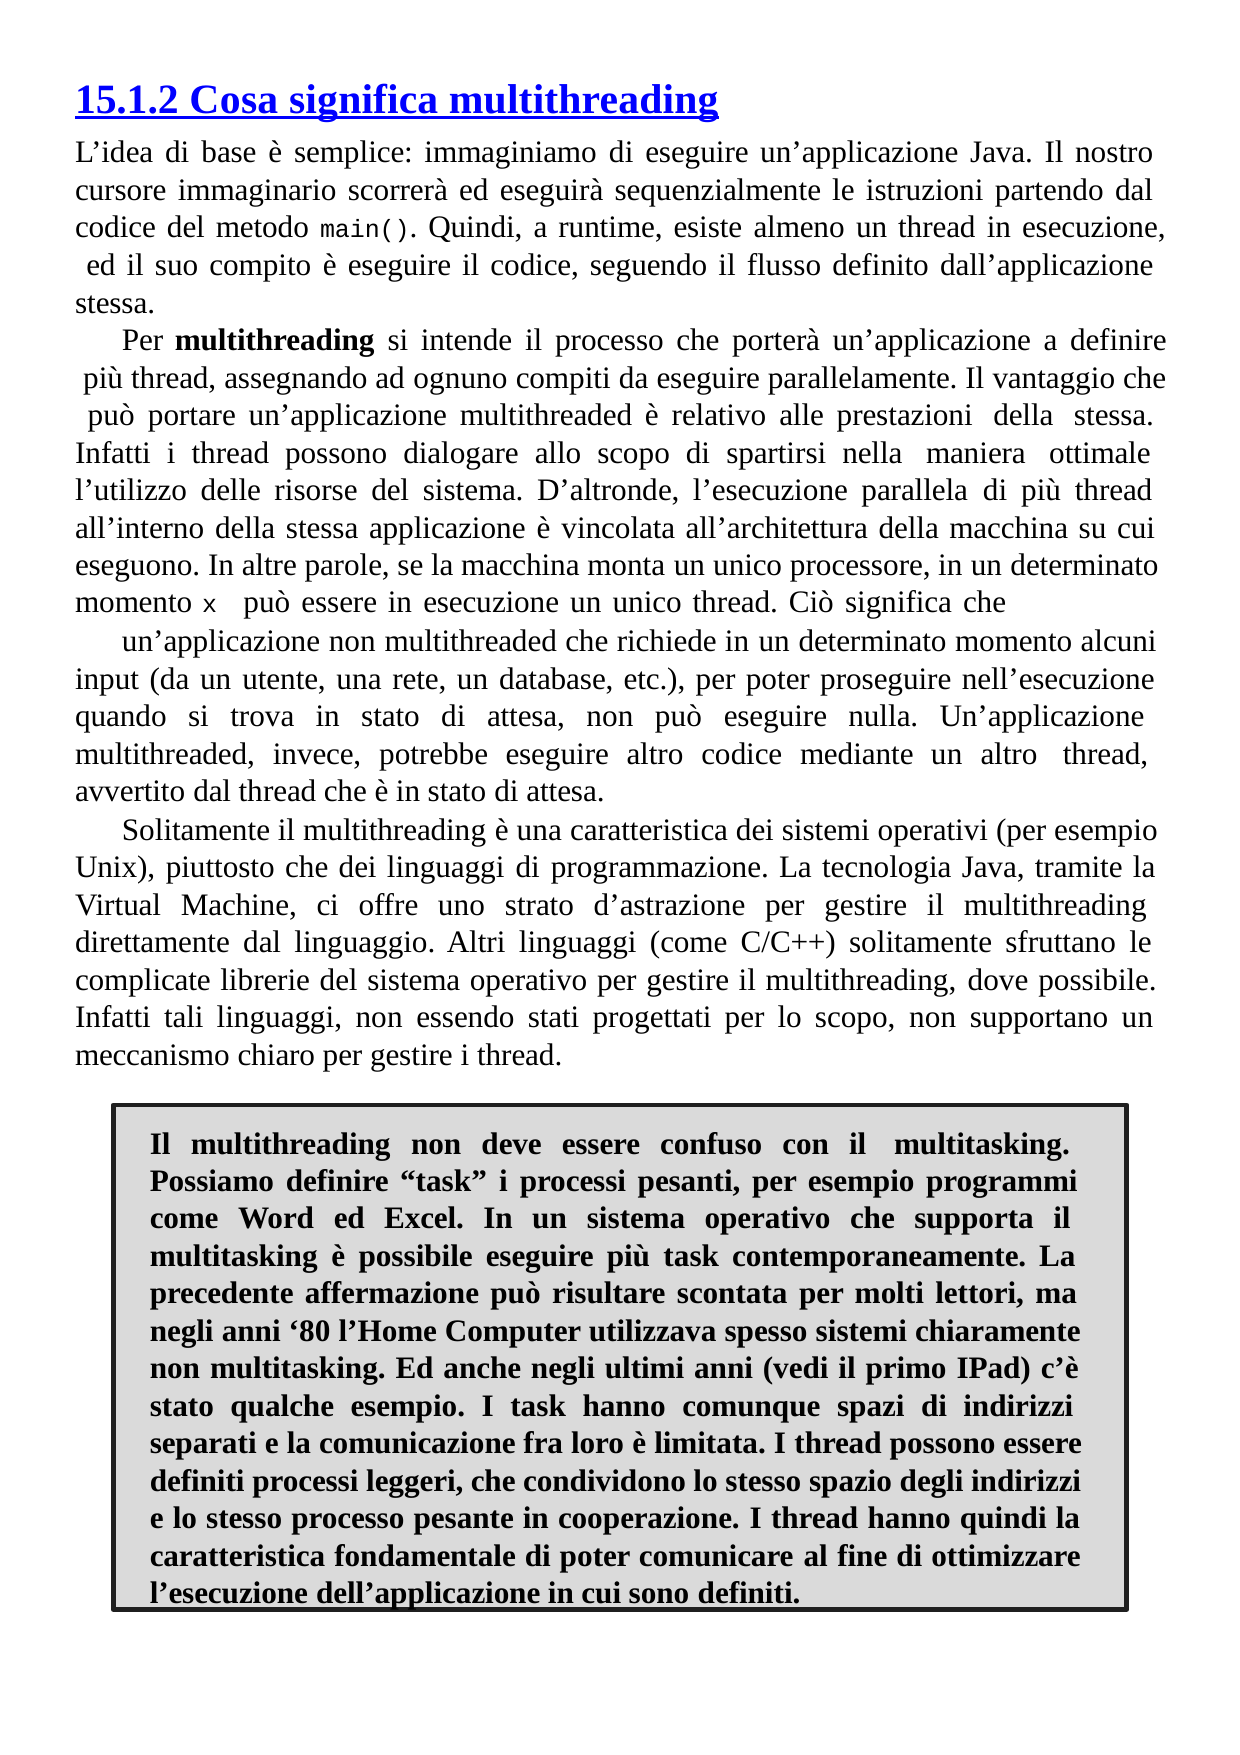

15.1.2 Cosa significa multithreading
L’idea di base è semplice: immaginiamo di eseguire un’applicazione Java. Il nostro  cursore immaginario scorrerà ed eseguirà sequenzialmente le istruzioni partendo dal  codice del metodo main(). Quindi, a runtime, esiste almeno un thread in esecuzione,  ed il suo compito è eseguire il codice, seguendo il flusso definito dall’applicazione  stessa.
Per multithreading si intende il processo che porterà un’applicazione a definire  più thread, assegnando ad ognuno compiti da eseguire parallelamente. Il vantaggio che  può portare un’applicazione multithreaded è relativo alle prestazioni della stessa.  Infatti i thread possono dialogare allo scopo di spartirsi nella maniera ottimale  l’utilizzo delle risorse del sistema. D’altronde, l’esecuzione parallela di più thread  all’interno della stessa applicazione è vincolata all’architettura della macchina su cui  eseguono. In altre parole, se la macchina monta un unico processore, in un determinato  momento x può essere in esecuzione un unico thread. Ciò significa che
un’applicazione non multithreaded che richiede in un determinato momento alcuni  input (da un utente, una rete, un database, etc.), per poter proseguire nell’esecuzione  quando si trova in stato di attesa, non può eseguire nulla. Un’applicazione  multithreaded, invece, potrebbe eseguire altro codice mediante un altro thread,  avvertito dal thread che è in stato di attesa.
Solitamente il multithreading è una caratteristica dei sistemi operativi (per esempio  Unix), piuttosto che dei linguaggi di programmazione. La tecnologia Java, tramite la  Virtual Machine, ci offre uno strato d’astrazione per gestire il multithreading  direttamente dal linguaggio. Altri linguaggi (come C/C++) solitamente sfruttano le  complicate librerie del sistema operativo per gestire il multithreading, dove possibile.  Infatti tali linguaggi, non essendo stati progettati per lo scopo, non supportano un  meccanismo chiaro per gestire i thread.
Il multithreading non deve essere confuso con il multitasking.  Possiamo definire “task” i processi pesanti, per esempio programmi  come Word ed Excel. In un sistema operativo che supporta il  multitasking è possibile eseguire più task contemporaneamente. La  precedente affermazione può risultare scontata per molti lettori, ma  negli anni ‘80 l’Home Computer utilizzava spesso sistemi chiaramente  non multitasking. Ed anche negli ultimi anni (vedi il primo IPad) c’è  stato qualche esempio. I task hanno comunque spazi di indirizzi  separati e la comunicazione fra loro è limitata. I thread possono essere  definiti processi leggeri, che condividono lo stesso spazio degli indirizzi  e lo stesso processo pesante in cooperazione. I thread hanno quindi la  caratteristica fondamentale di poter comunicare al fine di ottimizzare  l’esecuzione dell’applicazione in cui sono definiti.